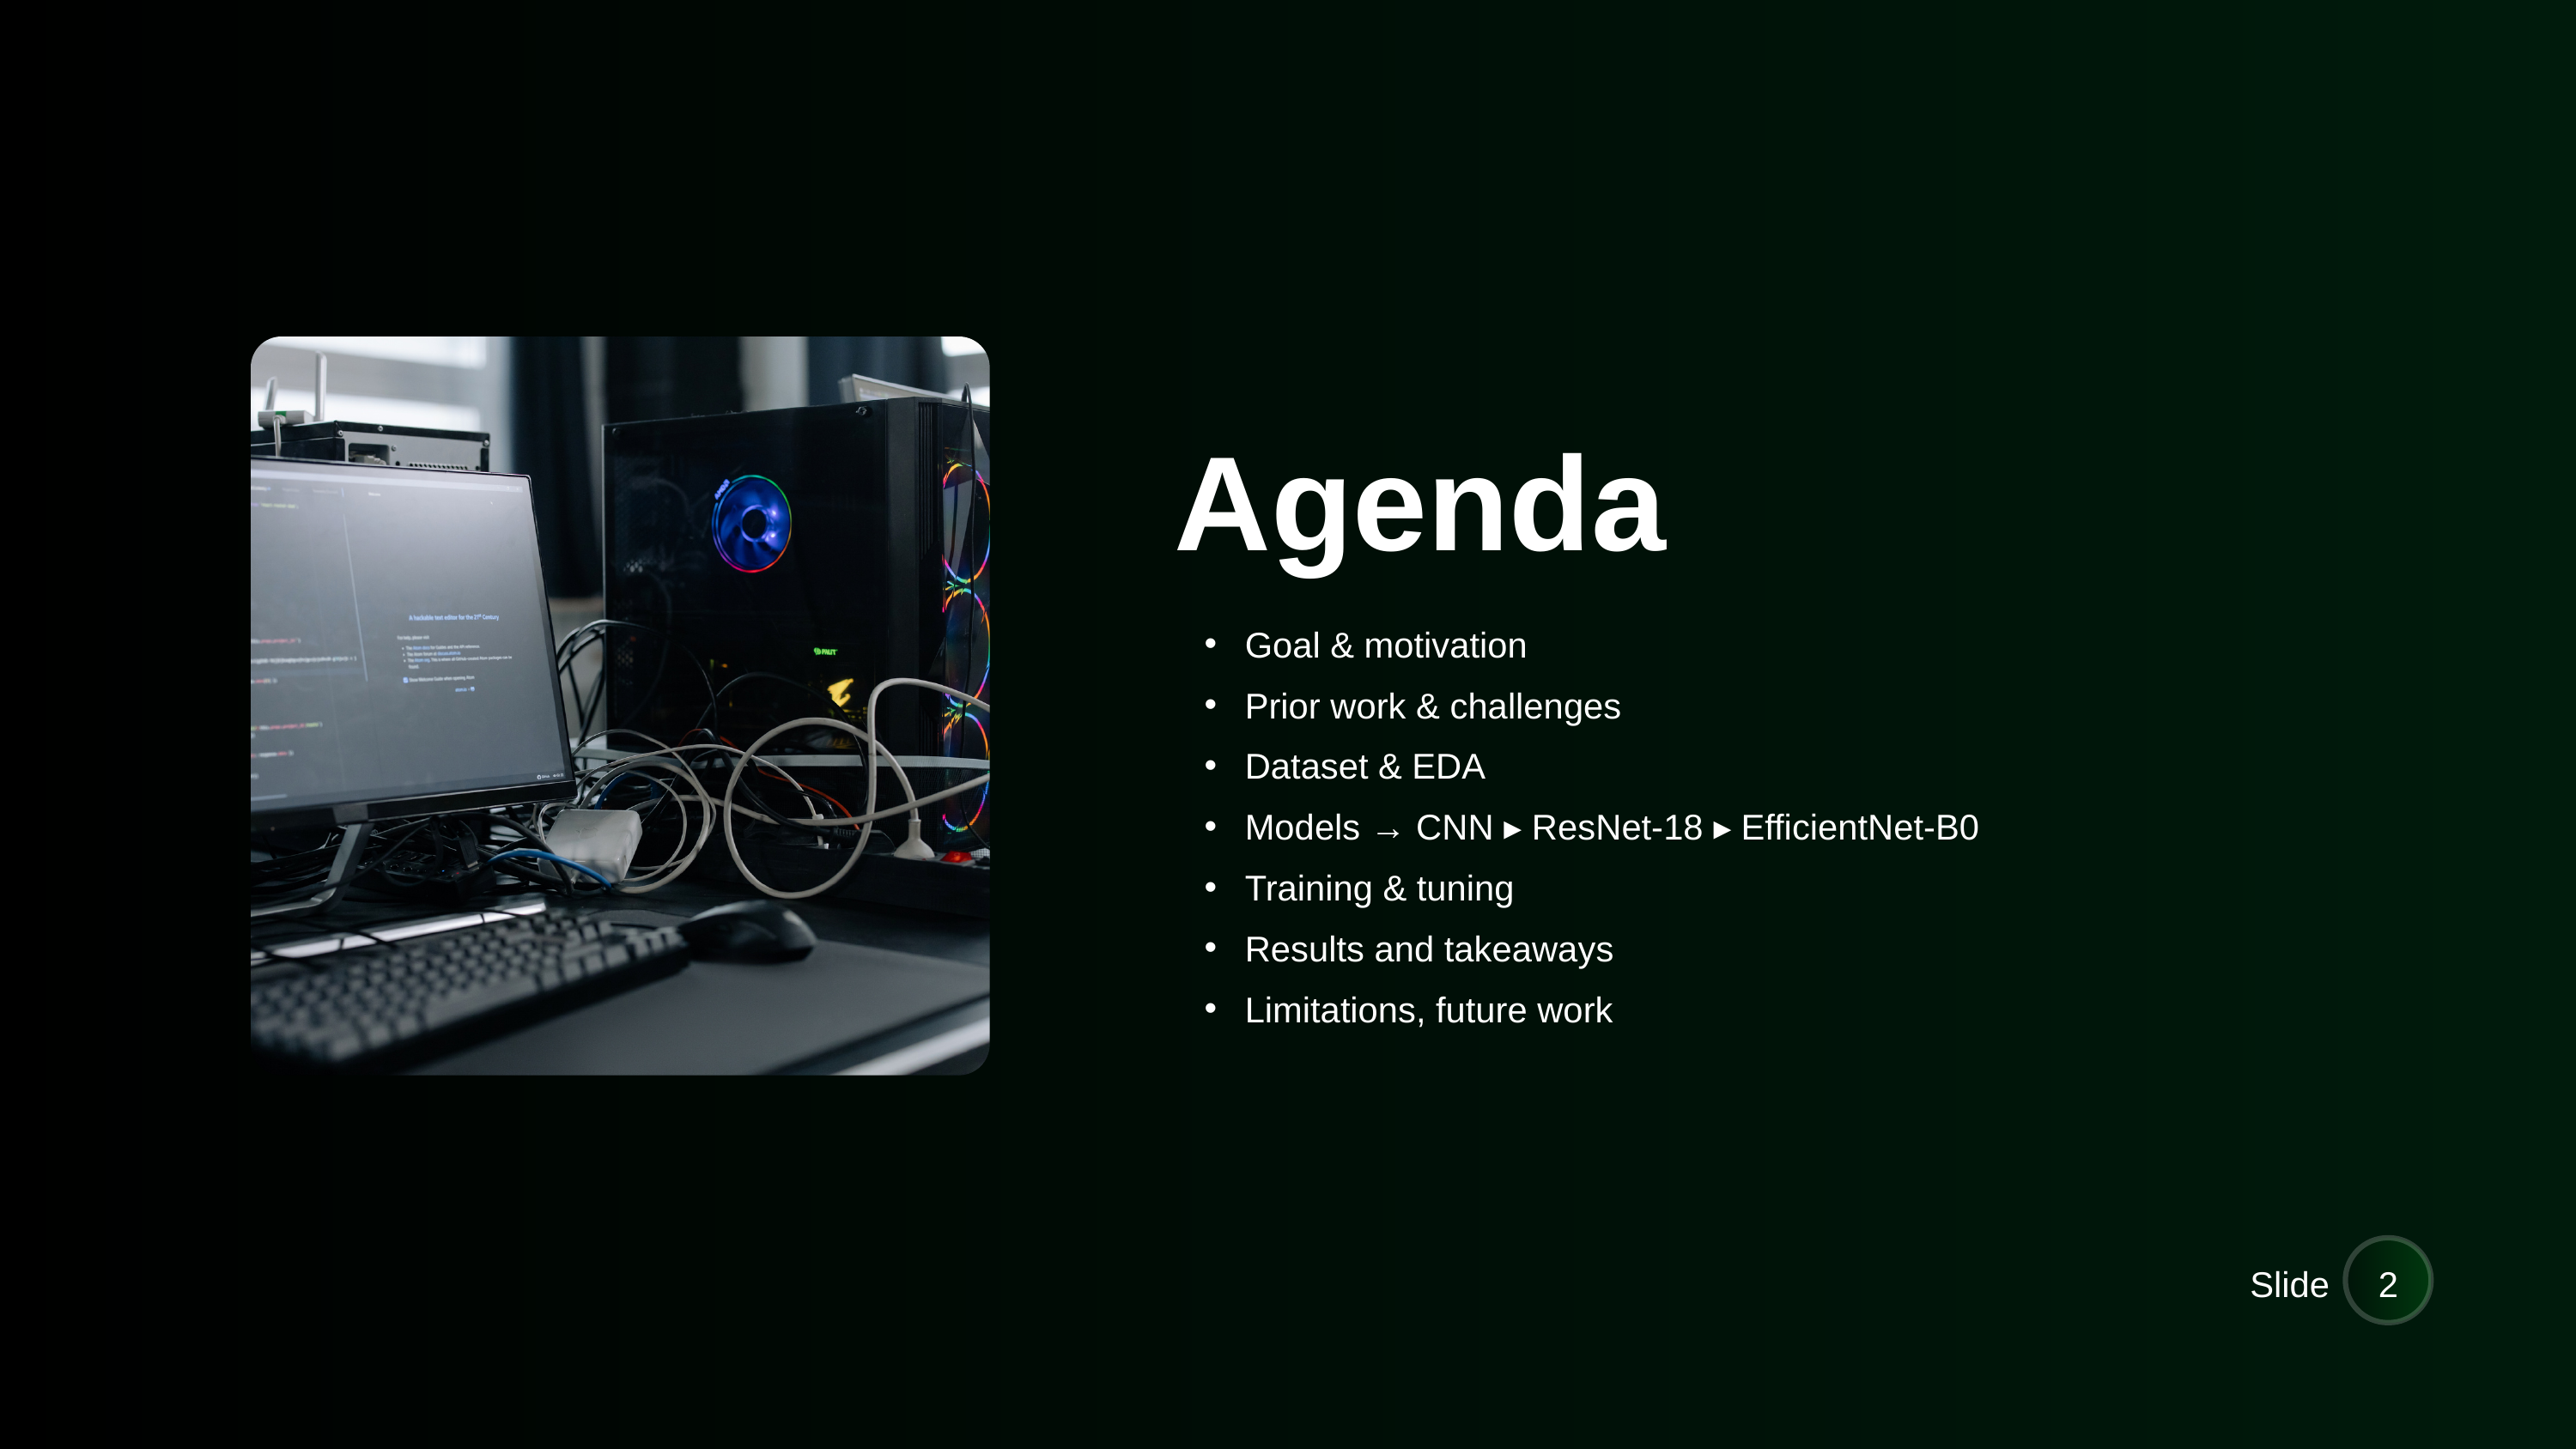

Agenda
 Goal & motivation
 Prior work & challenges
 Dataset & EDA
 Models → CNN ▸ ResNet-18 ▸ EfficientNet-B0
 Training & tuning
 Results and takeaways
 Limitations, future work

Slide
2